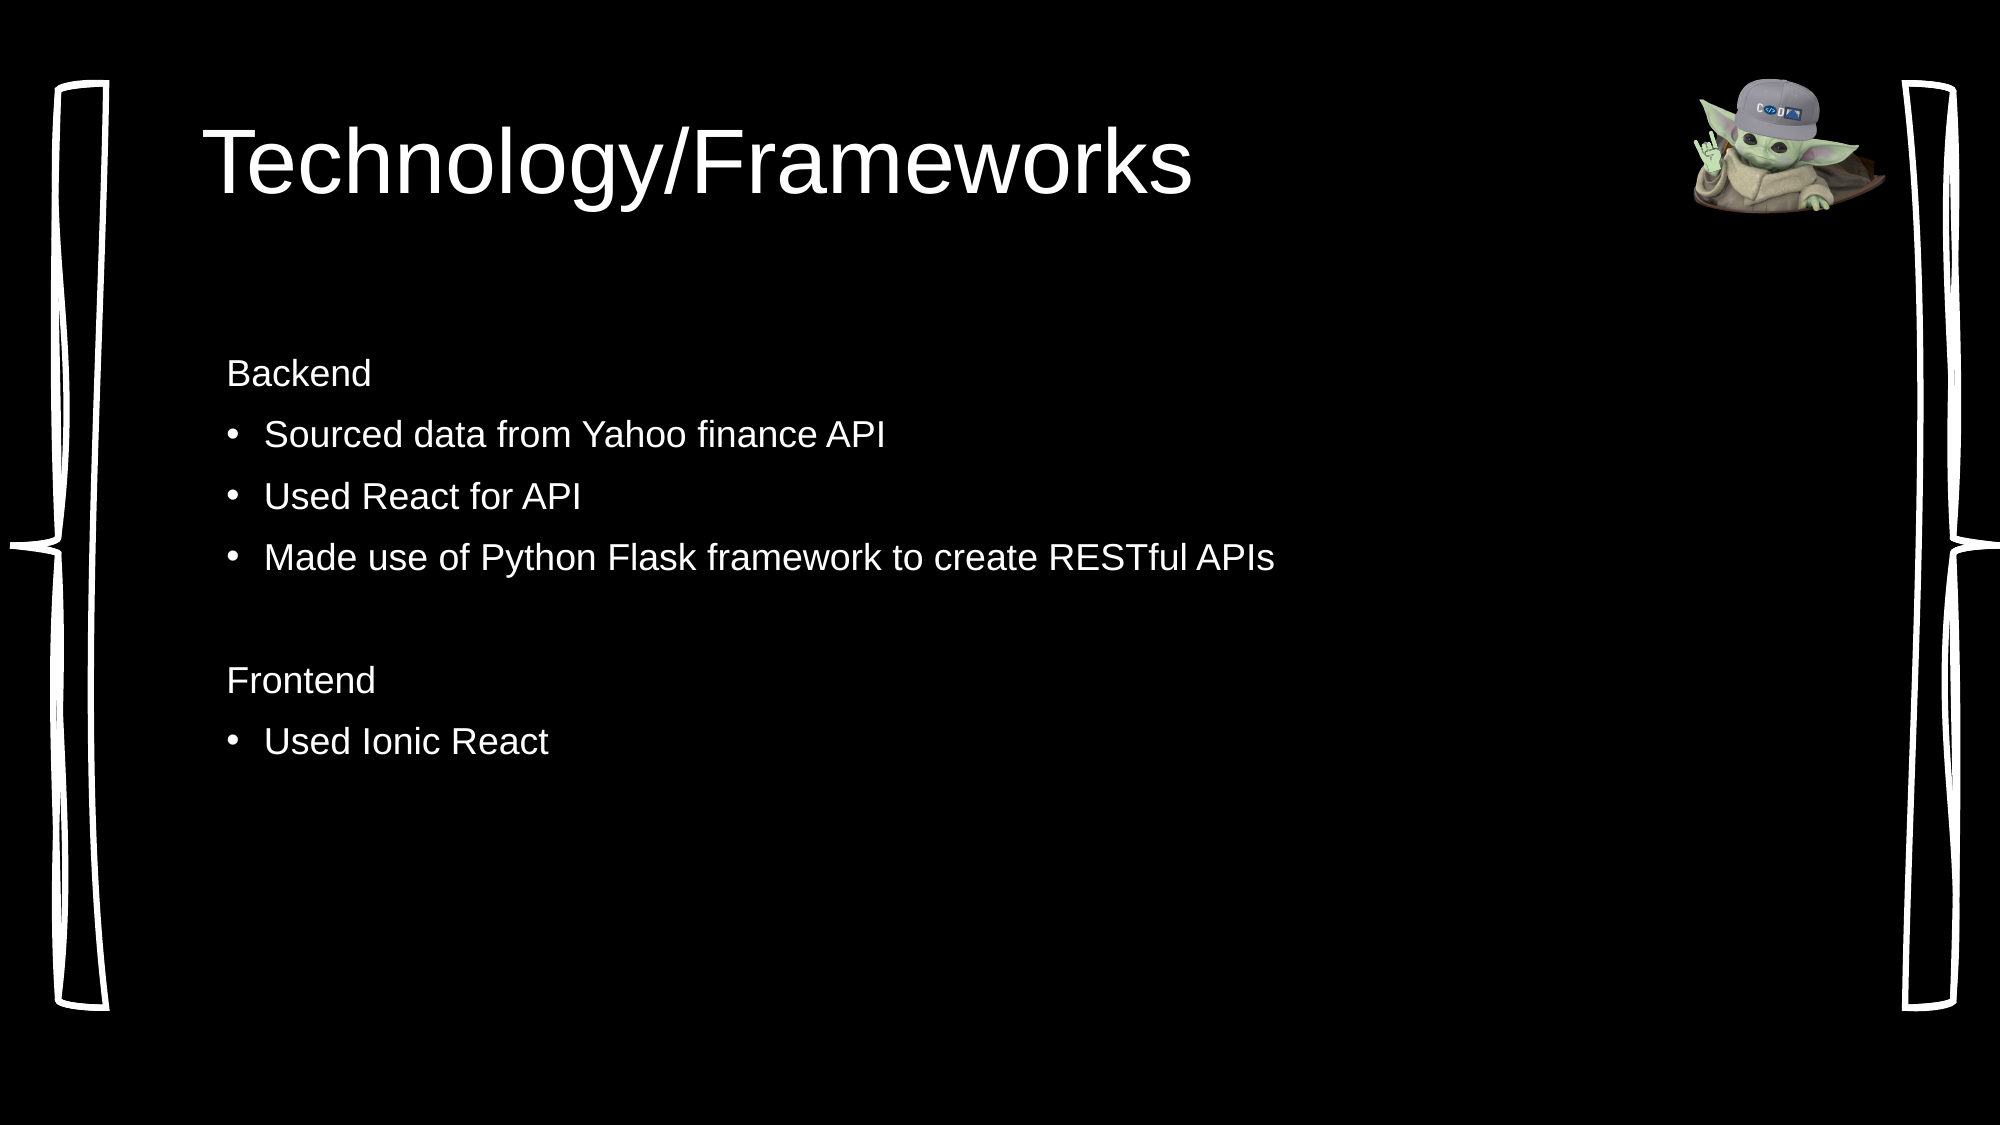

# Technology/Frameworks
Backend
Sourced data from Yahoo finance API
Used React for API
Made use of Python Flask framework to create RESTful APIs

Frontend
Used Ionic React